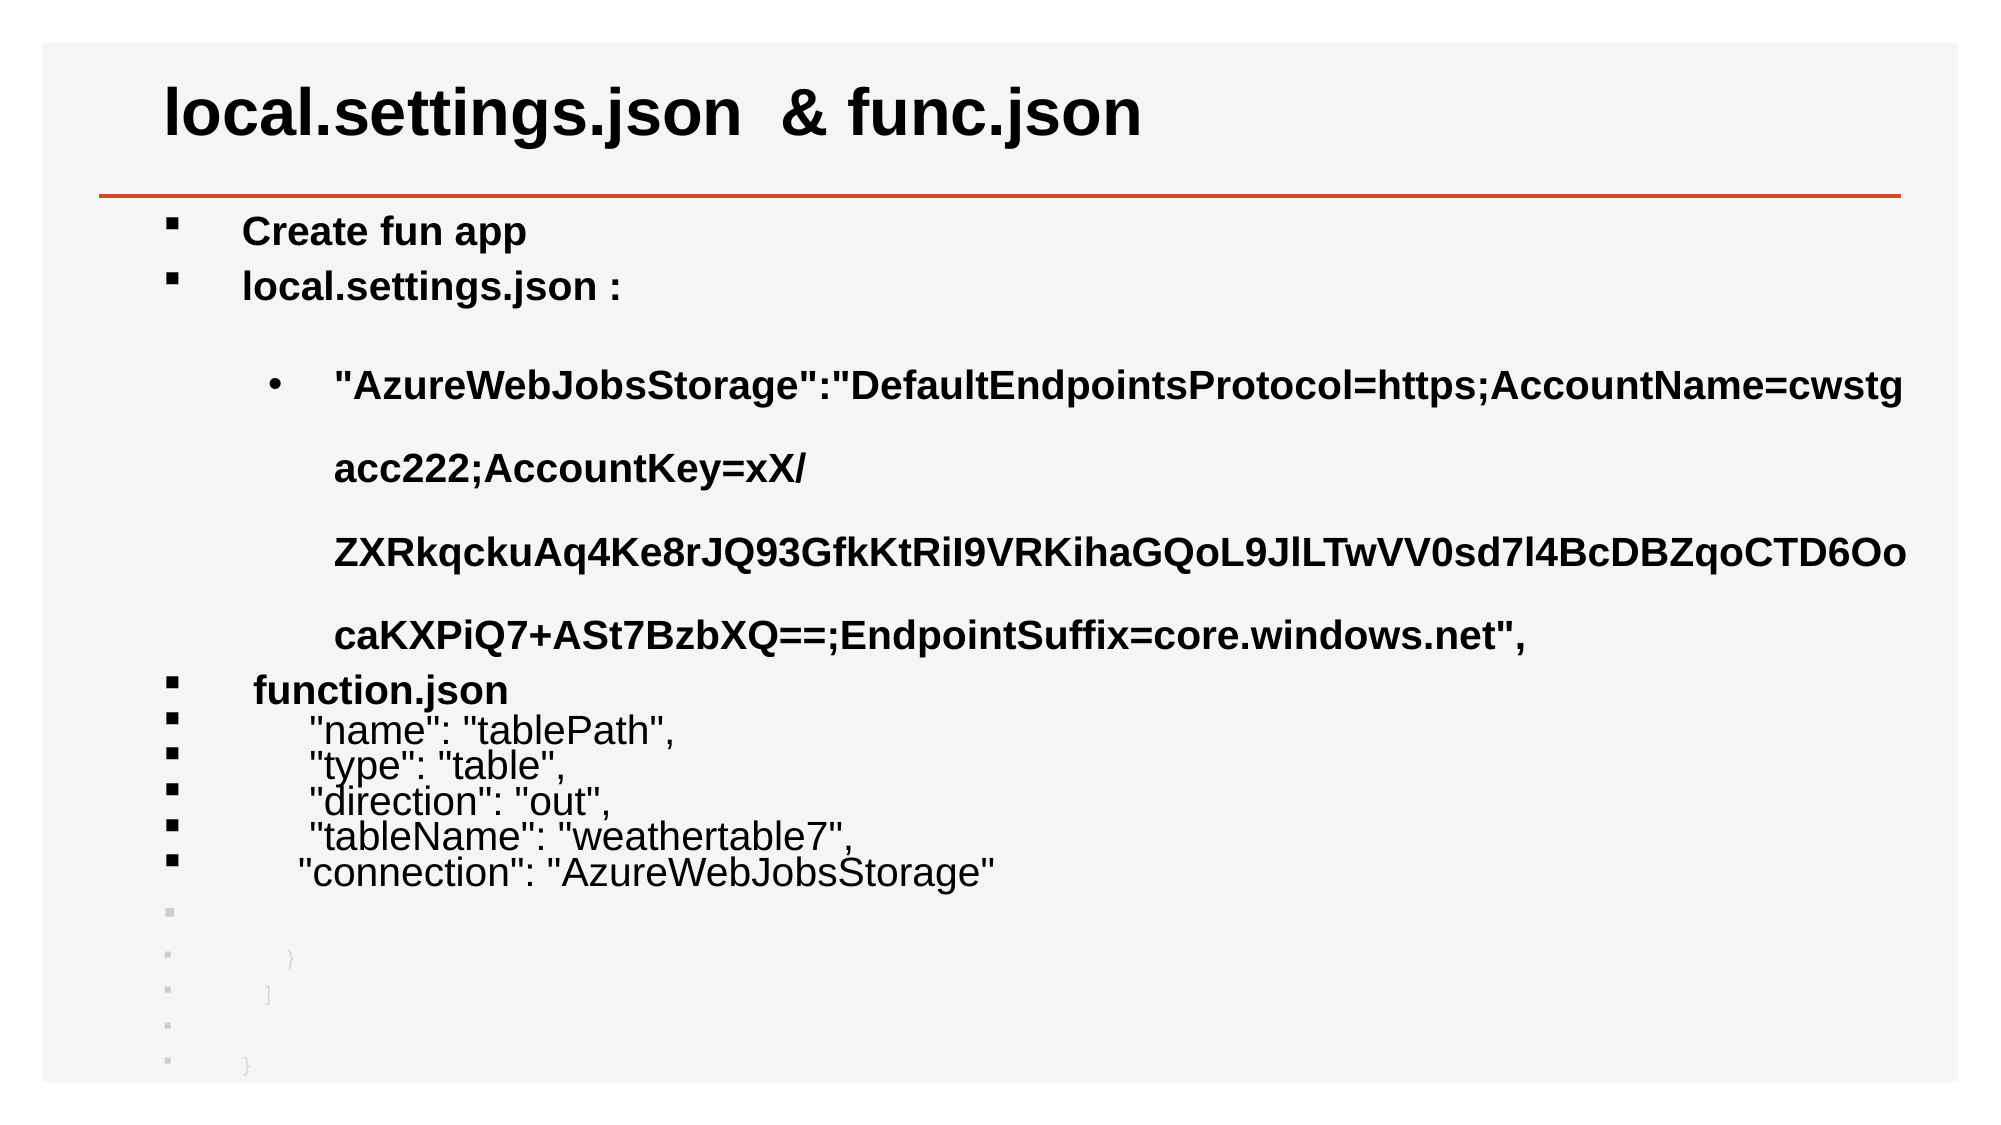

# local.settings.json  & func.json
Create fun app
local.settings.json :
"AzureWebJobsStorage":"DefaultEndpointsProtocol=https;AccountName=cwstgacc222;AccountKey=xX/ZXRkqckuAq4Ke8rJQ93GfkKtRiI9VRKihaGQoL9JlLTwVV0sd7l4BcDBZqoCTD6OocaKXPiQ7+ASt7BzbXQ==;EndpointSuffix=core.windows.net",
 function.json
      "name": "tablePath",
      "type": "table",
      "direction": "out",
      "tableName": "weathertable7",
     "connection": "AzureWebJobsStorage"

    }
  ]

}